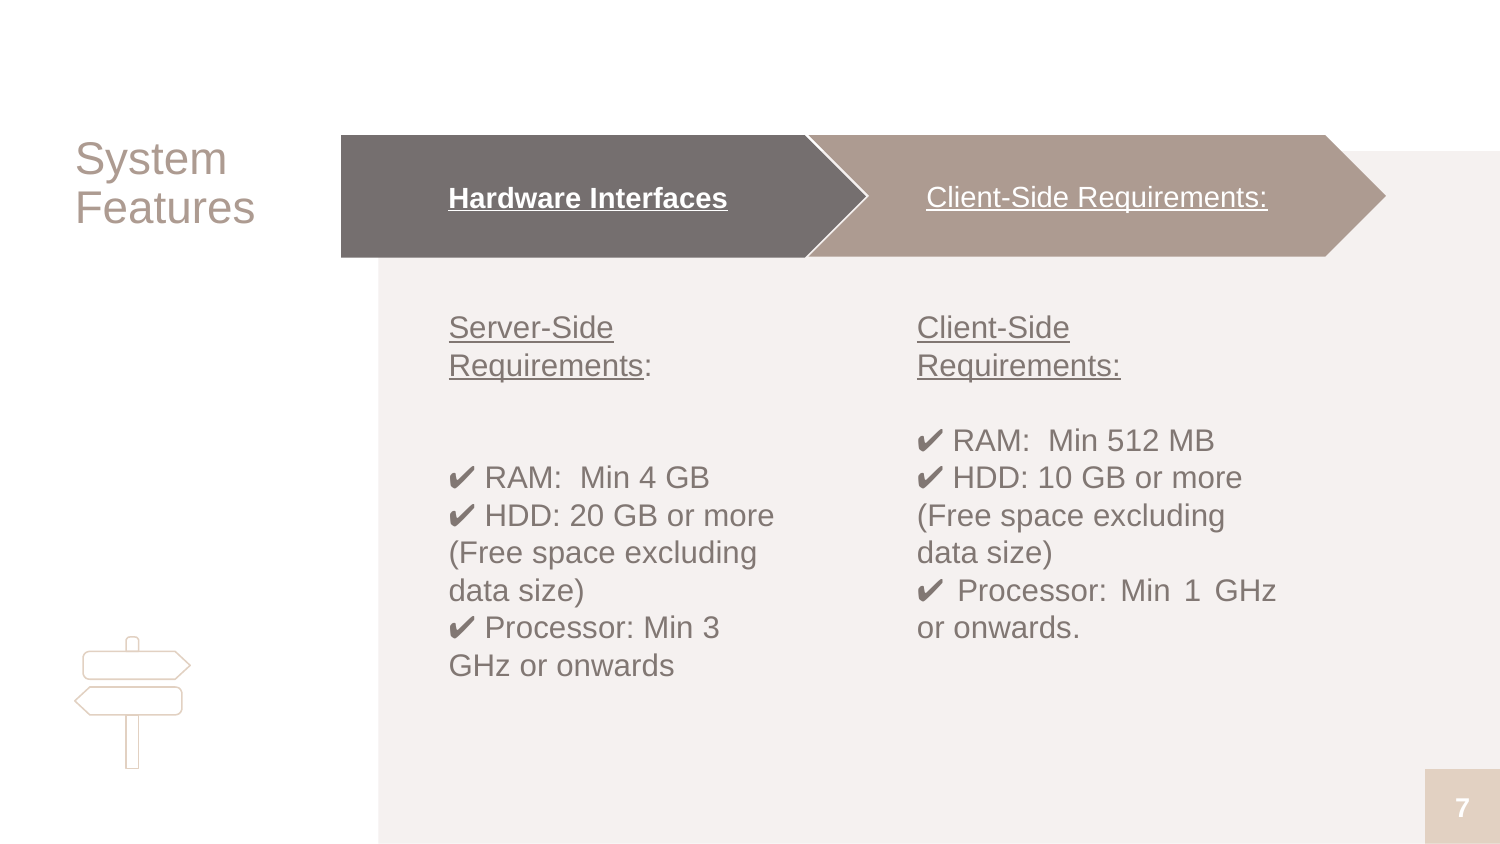

Client-Side Requirements:

Client-Side Requirements:

✔ RAM:  Min 512 MB
✔ HDD: 10 GB or more (Free space excluding data size)
✔ Processor: Min 1 GHz or onwards.
# System Features

Hardware Interfaces

Server-Side Requirements:

✔ RAM:  Min 4 GB
✔ HDD: 20 GB or more (Free space excluding data size)
✔ Processor: Min 3
GHz or onwards

7